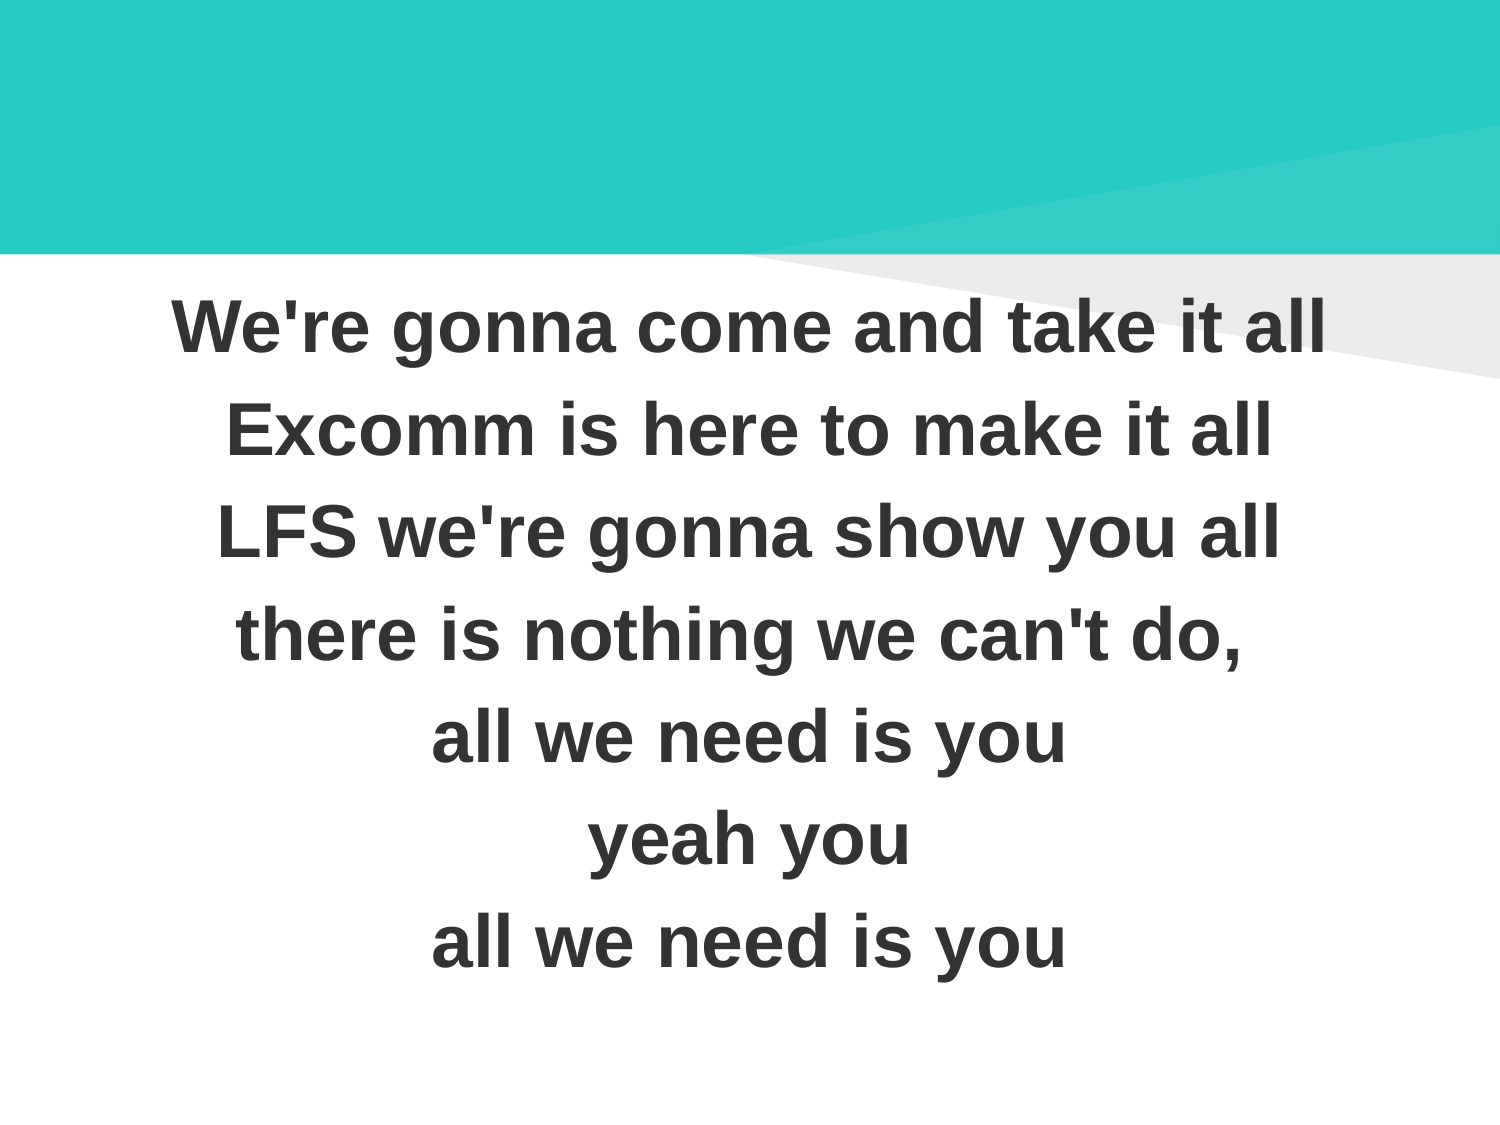

#
We're gonna come and take it all
Excomm is here to make it all
LFS we're gonna show you all
there is nothing we can't do,
all we need is you
yeah you
all we need is you